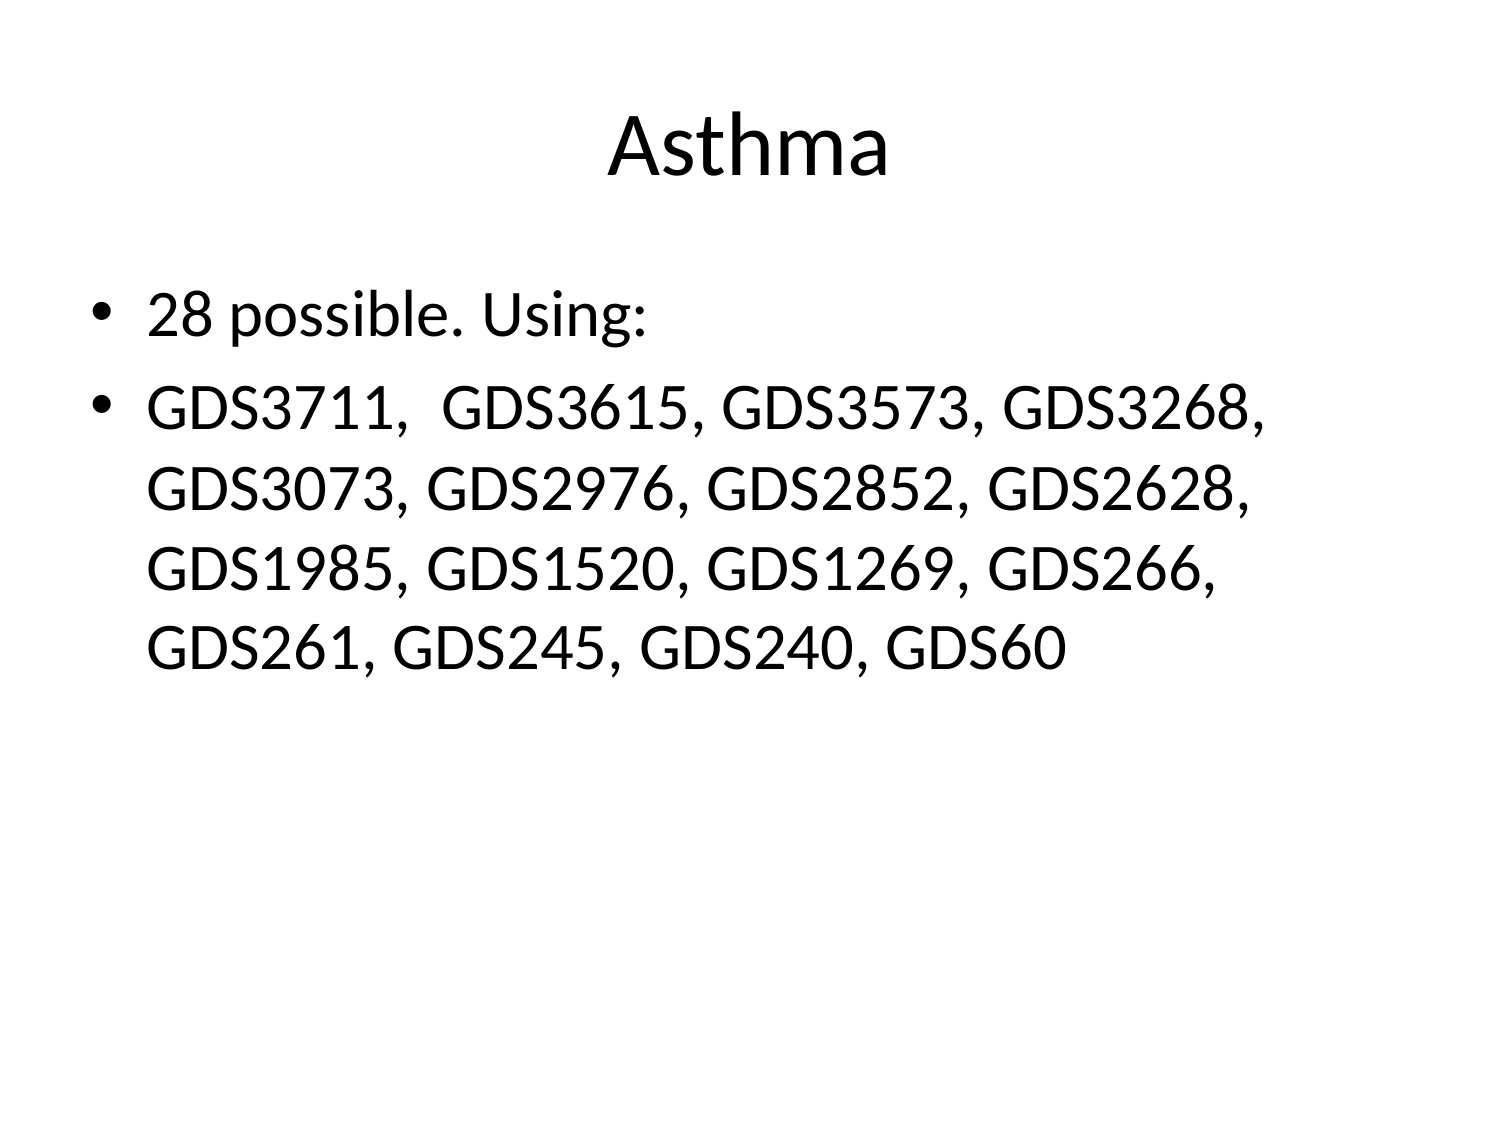

# Asthma
28 possible. Using:
GDS3711,  GDS3615, GDS3573, GDS3268, GDS3073, GDS2976, GDS2852, GDS2628, GDS1985, GDS1520, GDS1269, GDS266, GDS261, GDS245, GDS240, GDS60